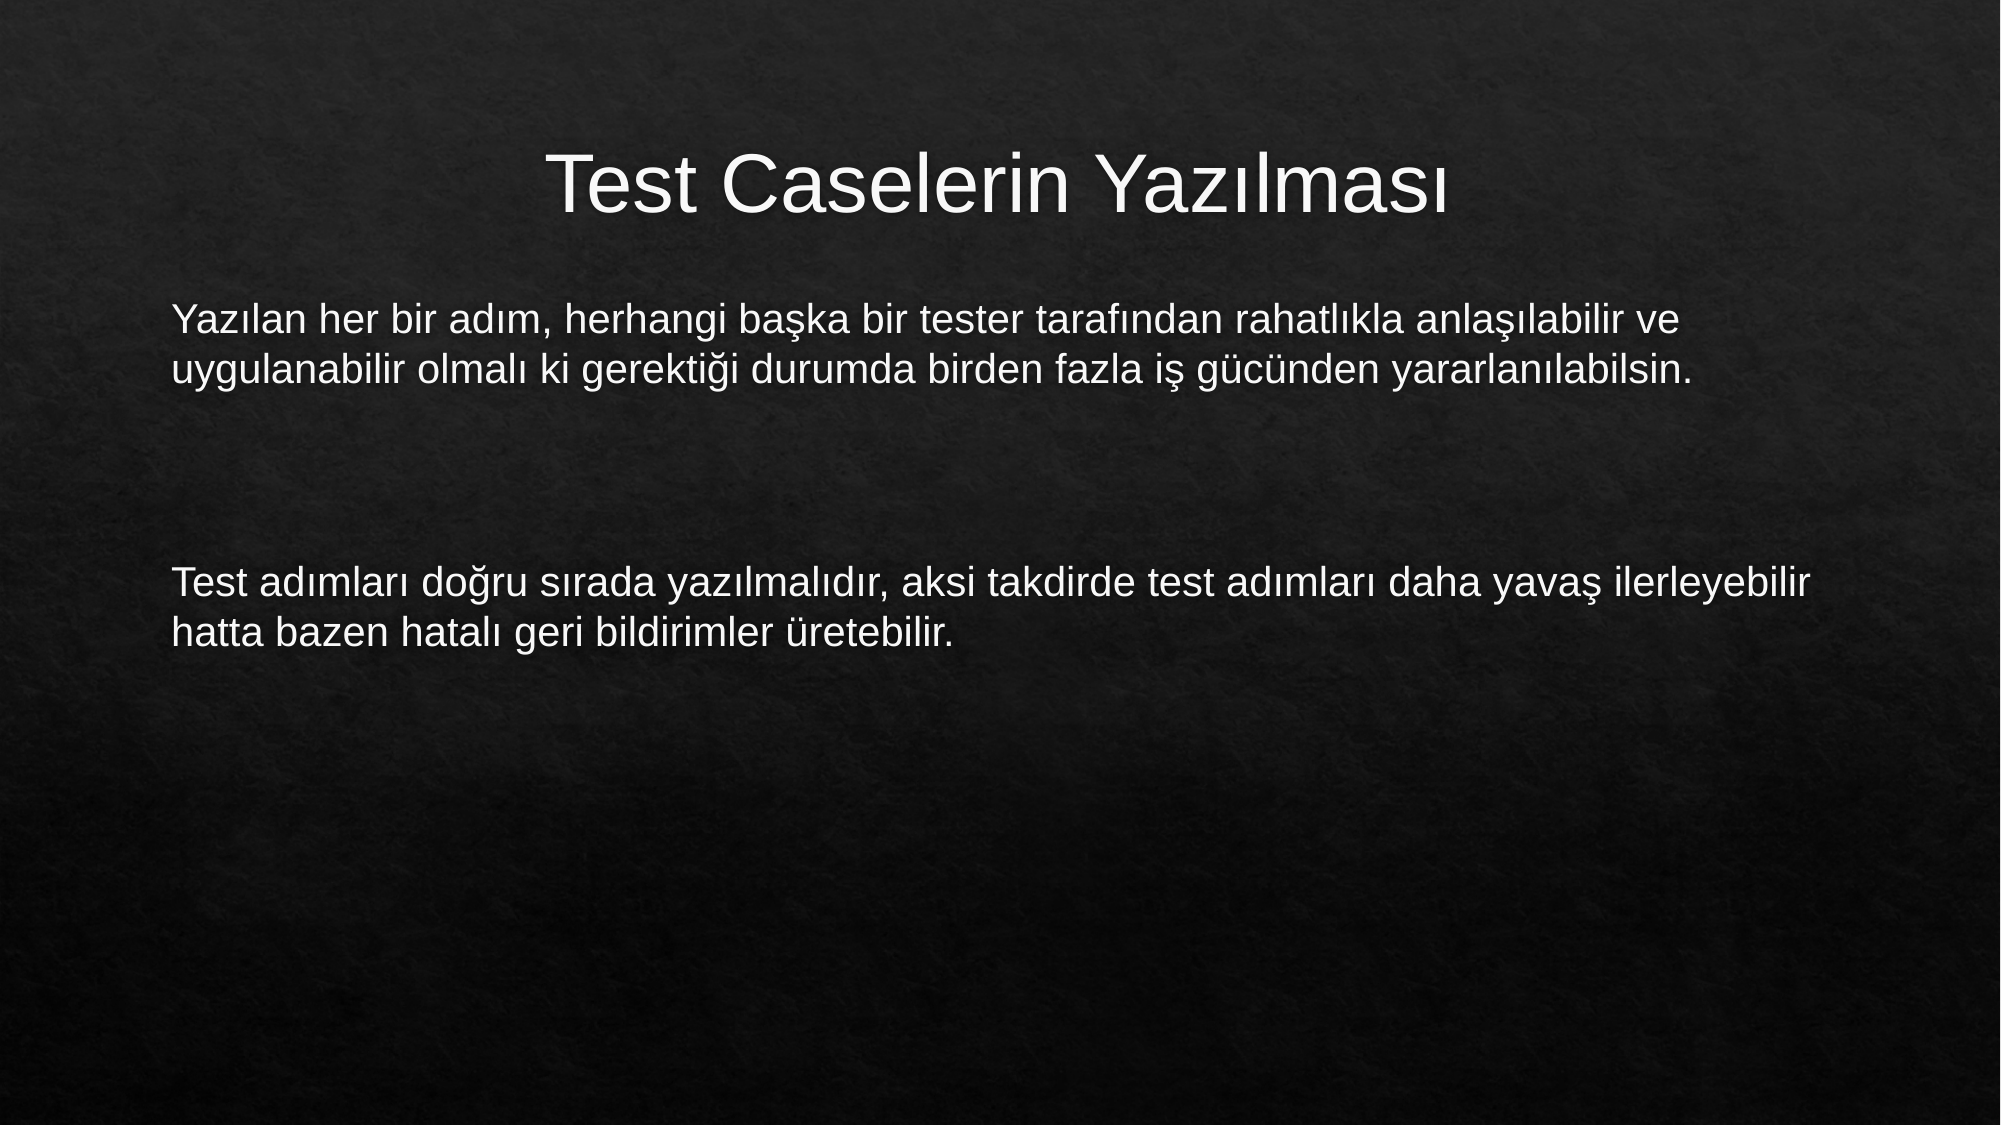

# Test Caselerin Yazılması
Yazılan her bir adım, herhangi başka bir tester tarafından rahatlıkla anlaşılabilir ve uygulanabilir olmalı ki gerektiği durumda birden fazla iş gücünden yararlanılabilsin.

Test adımları doğru sırada yazılmalıdır, aksi takdirde test adımları daha yavaş ilerleyebilir hatta bazen hatalı geri bildirimler üretebilir.